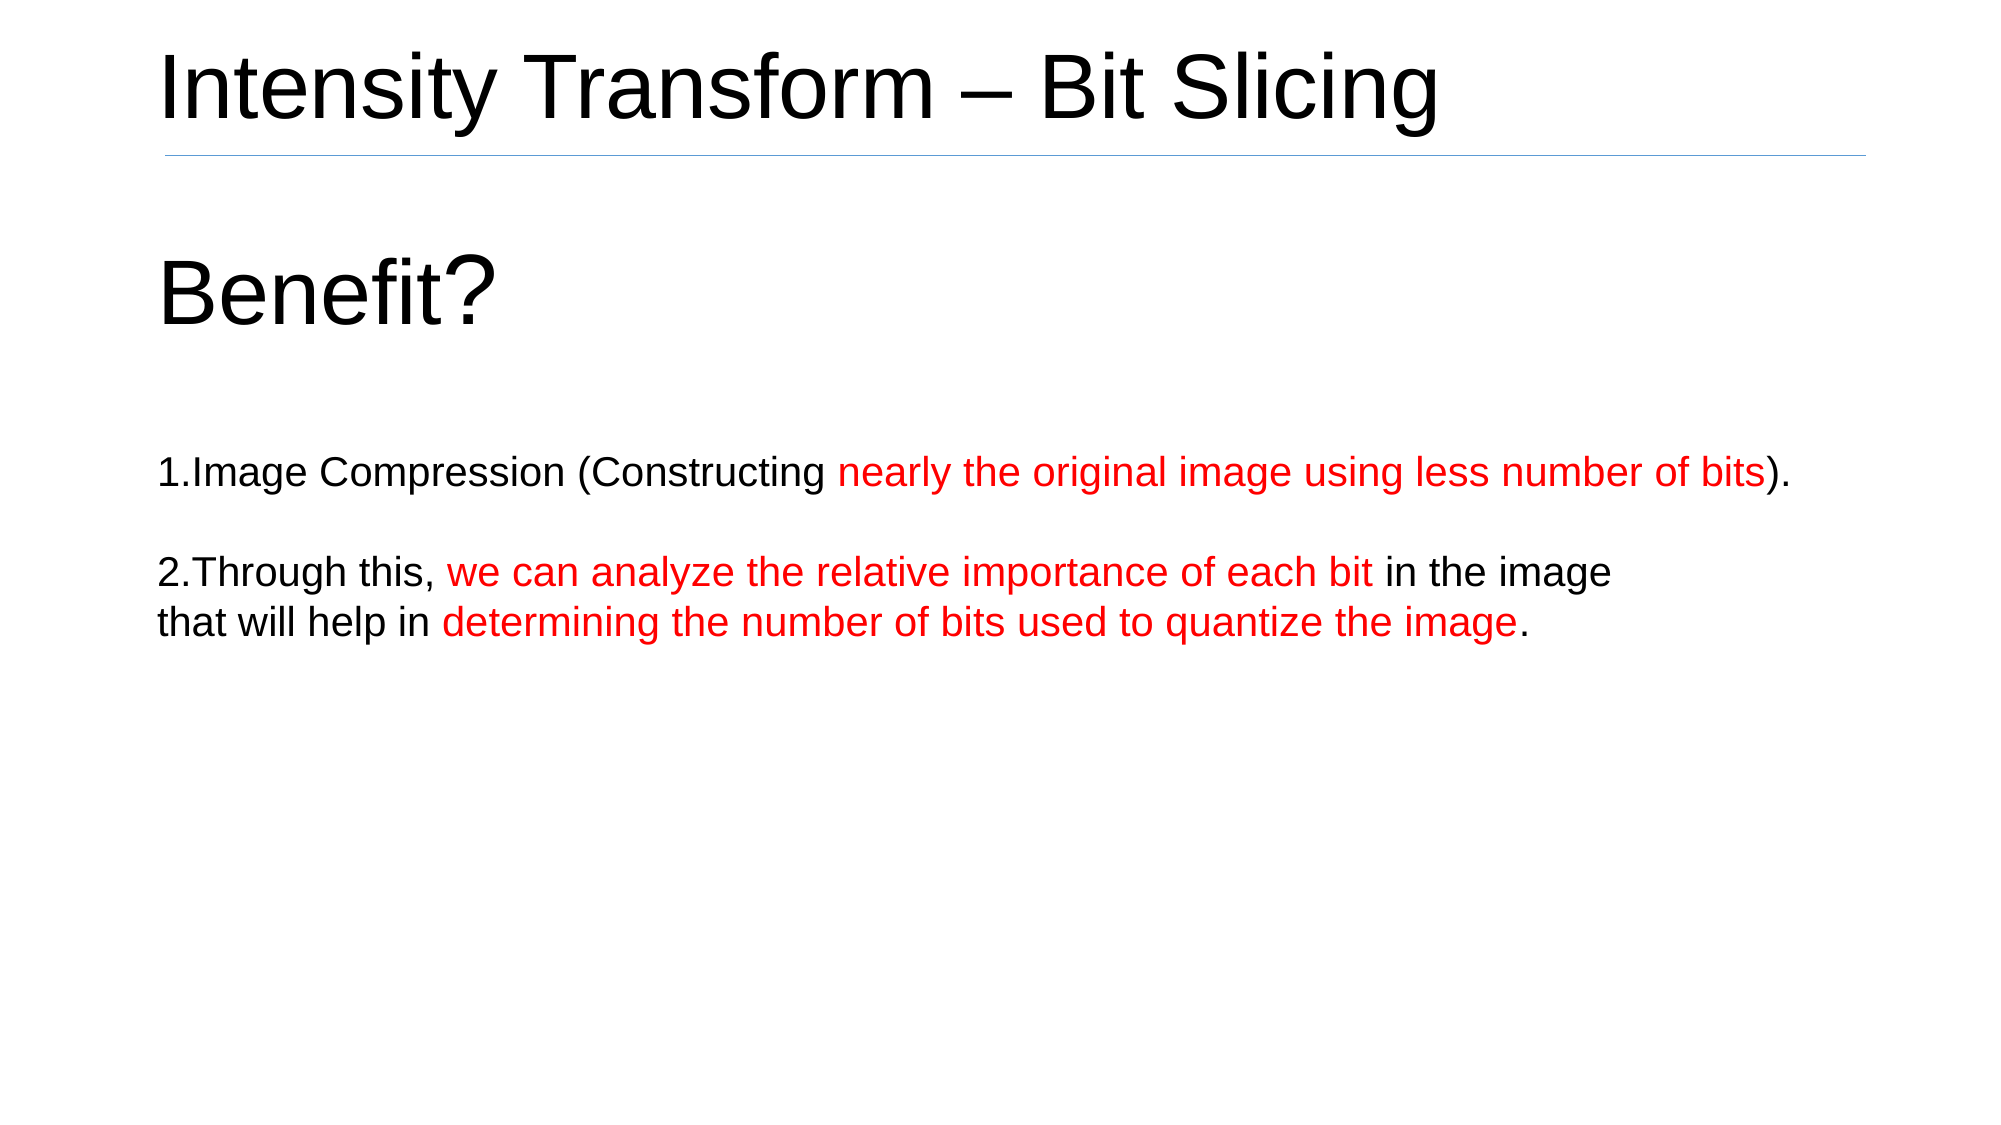

# Intensity Transform – Bit Slicing
Benefit?

1.Image Compression (Constructing nearly the original image using less number of bits).

2.Through this, we can analyze the relative importance of each bit in the image
that will help in determining the number of bits used to quantize the image.